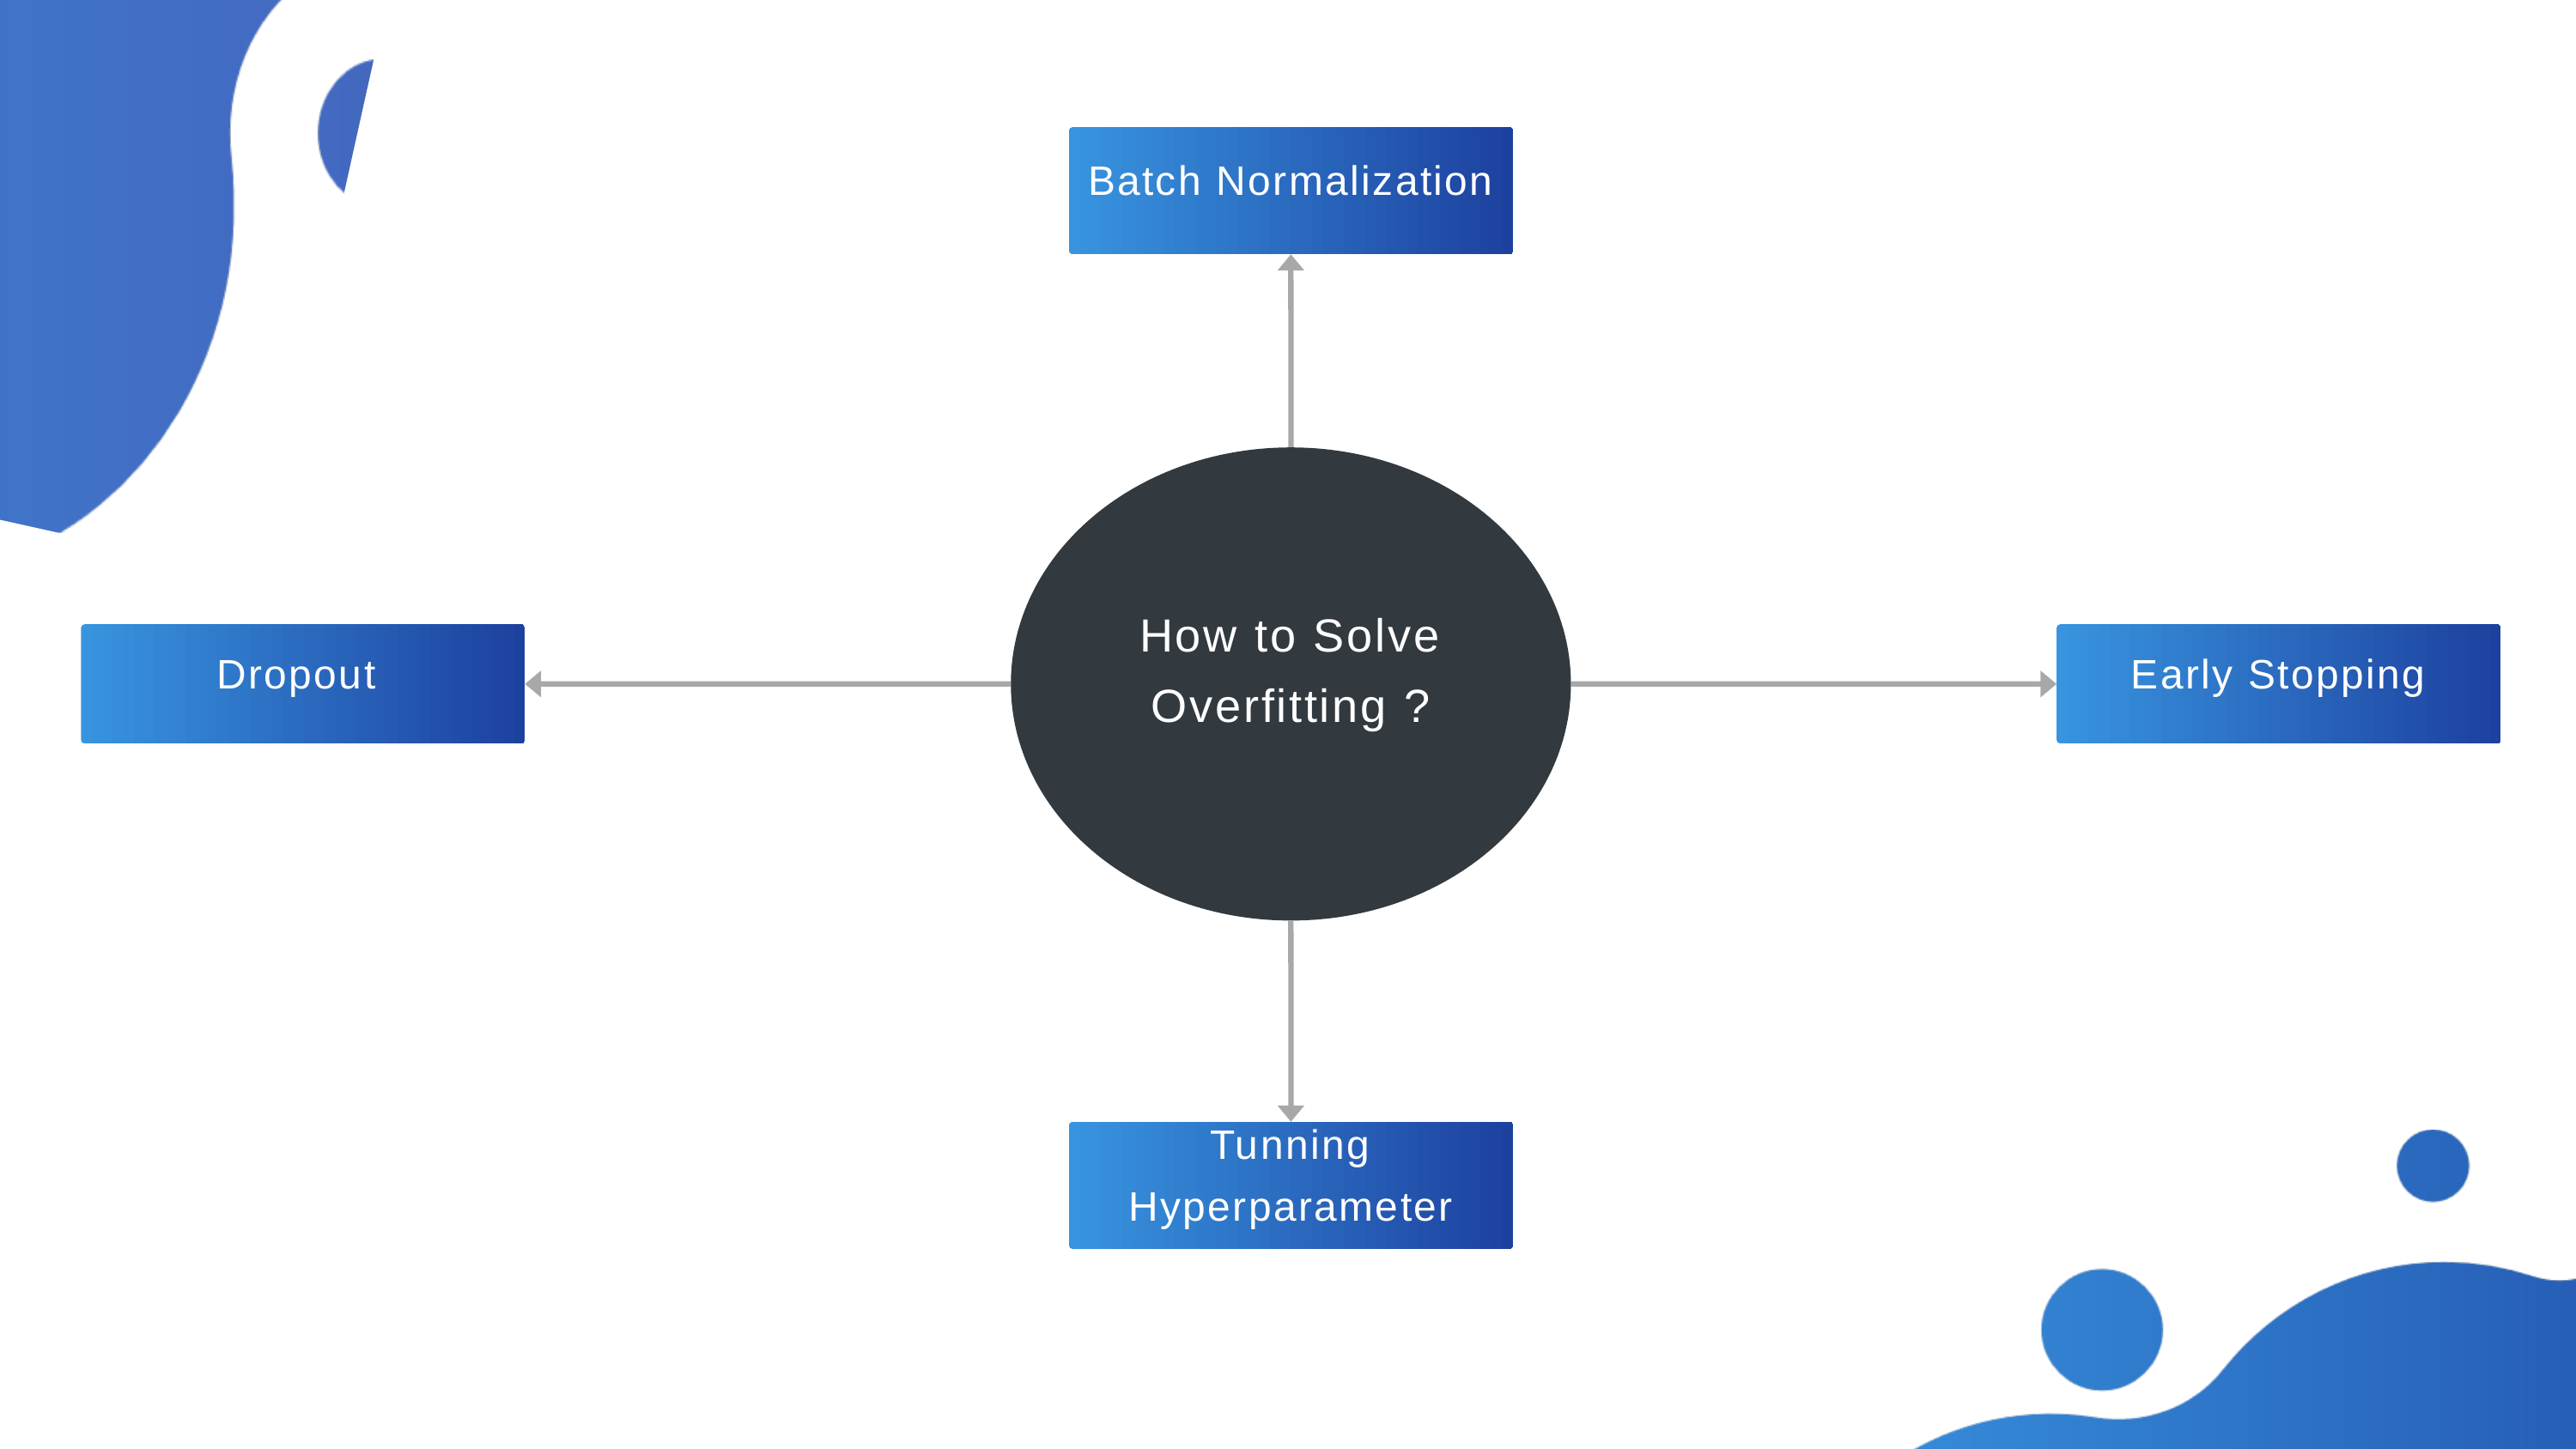

Batch Normalization

How to Solve Overfitting ?

Dropout

Early Stopping

Tunning Hyperparameter